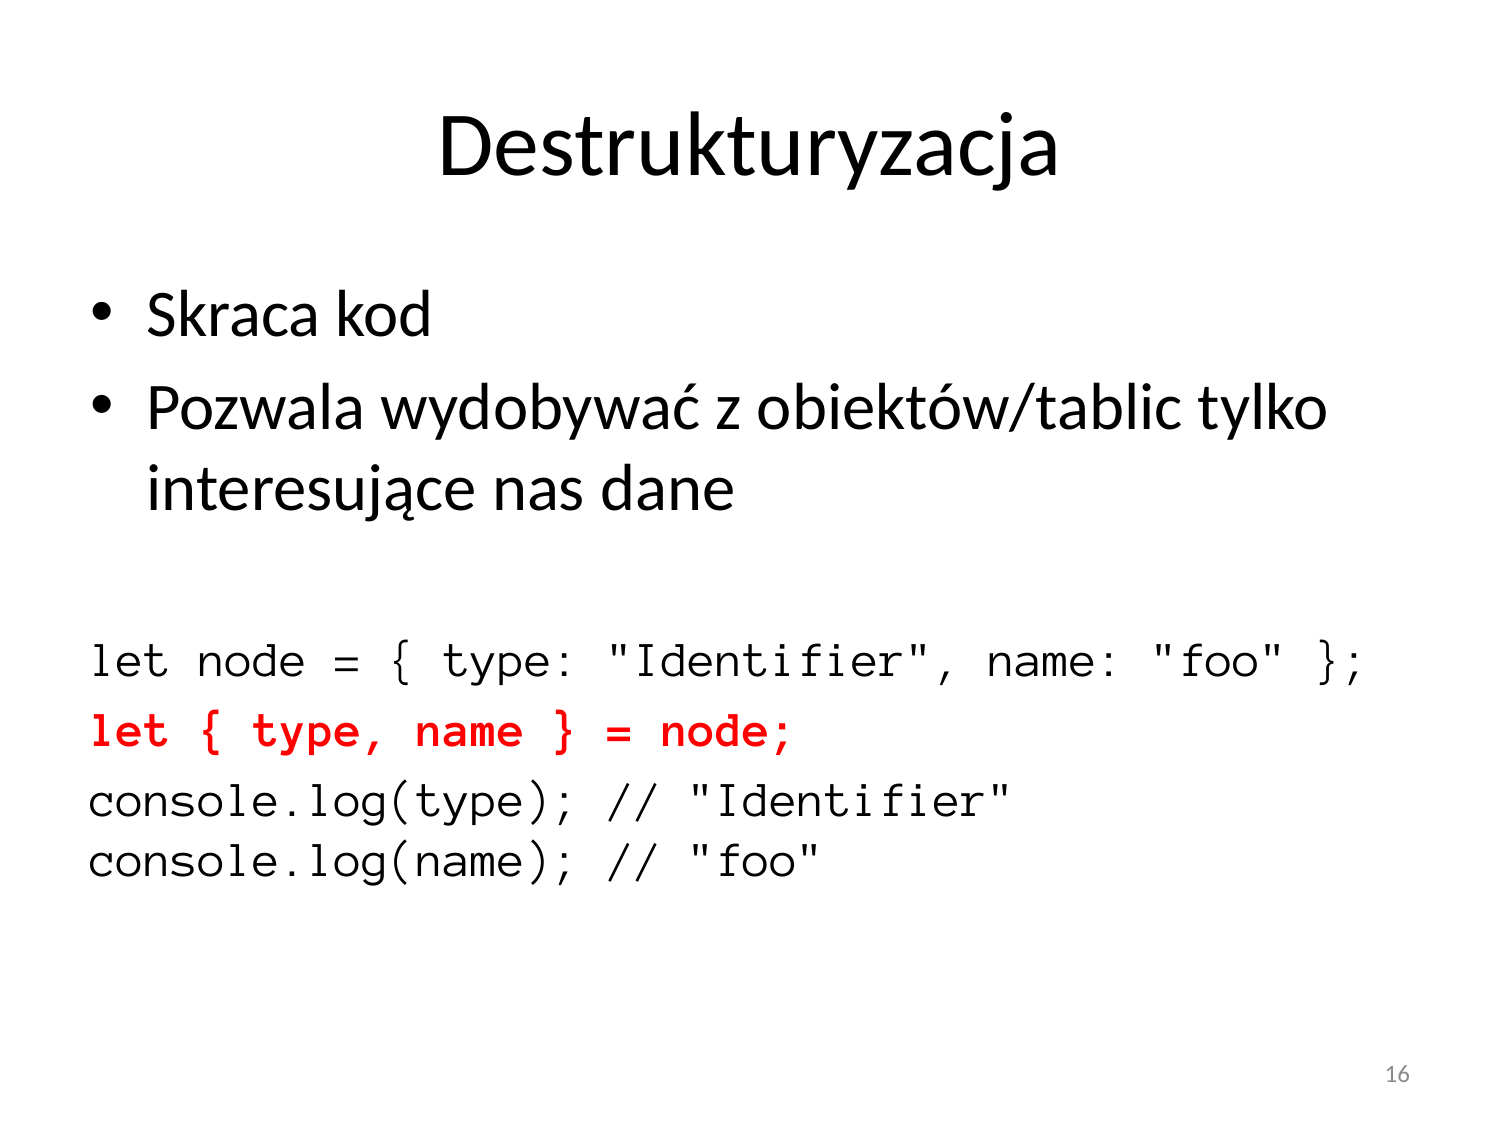

# Destrukturyzacja
Skraca kod
Pozwala wydobywać z obiektów/tablic tylko interesujące nas dane

let node = { type: "Identifier", name: "foo" };
let { type, name } = node;
console.log(type); // "Identifier" console.log(name); // "foo"
16